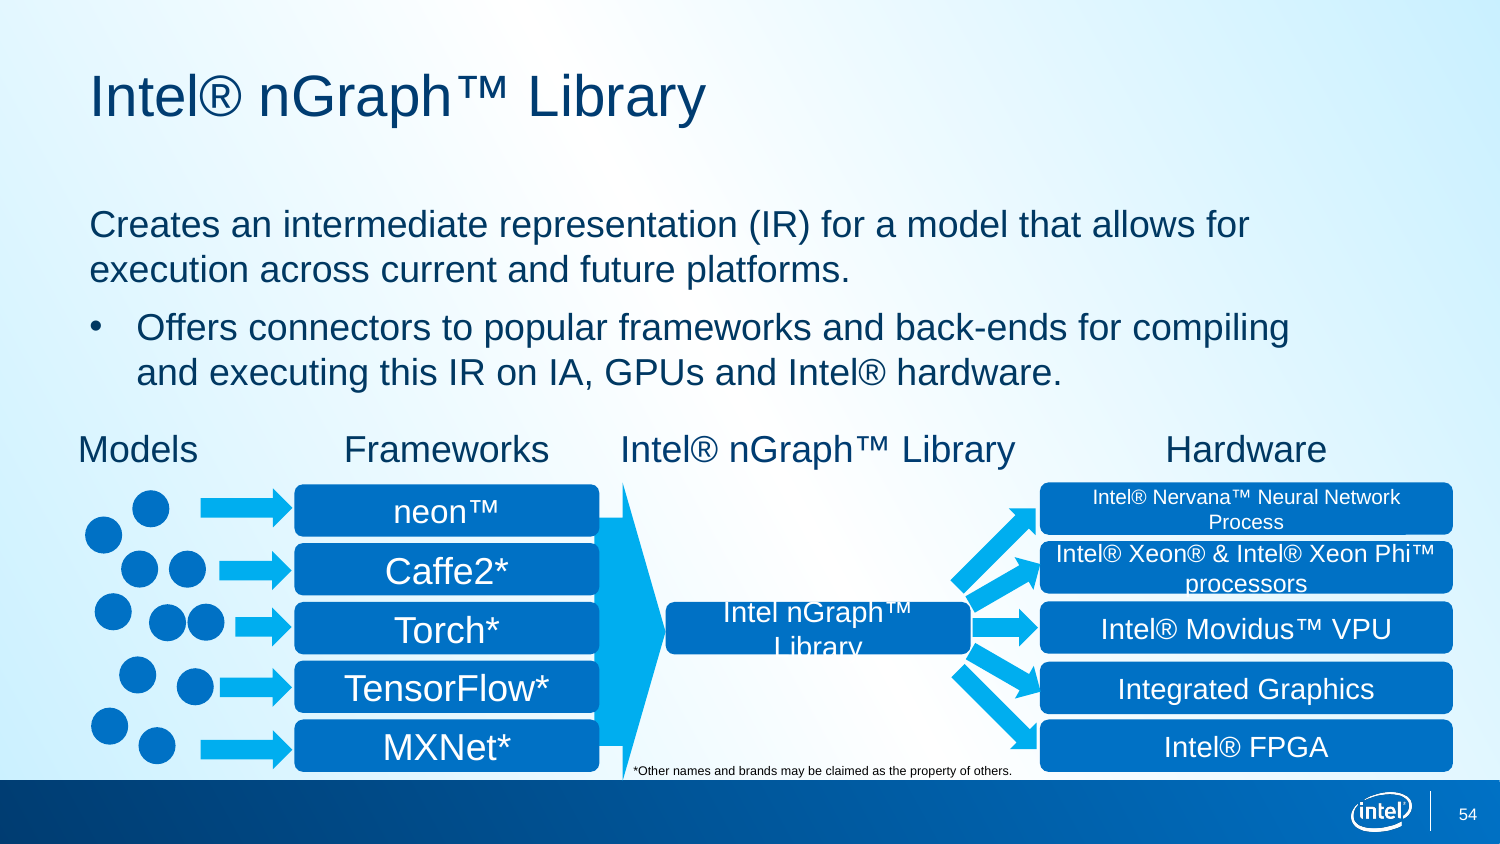

Intel® nGraph™ Library
Creates an intermediate representation (IR) for a model that allows for execution across current and future platforms.
Offers connectors to popular frameworks and back-ends for compiling and executing this IR on IA, GPUs and Intel® hardware.
Models
Frameworks
Intel® nGraph™ Library
Hardware

Intel® Nervana™ Neural Network Process

neon™

Intel® Xeon® & Intel® Xeon Phi™ processors

Caffe2*

Torch*

Intel® Movidus™ VPU

Intel nGraph™ Library

TensorFlow*

Integrated Graphics

MXNet*

Intel® FPGA

*Other names and brands may be claimed as the property of others.
54